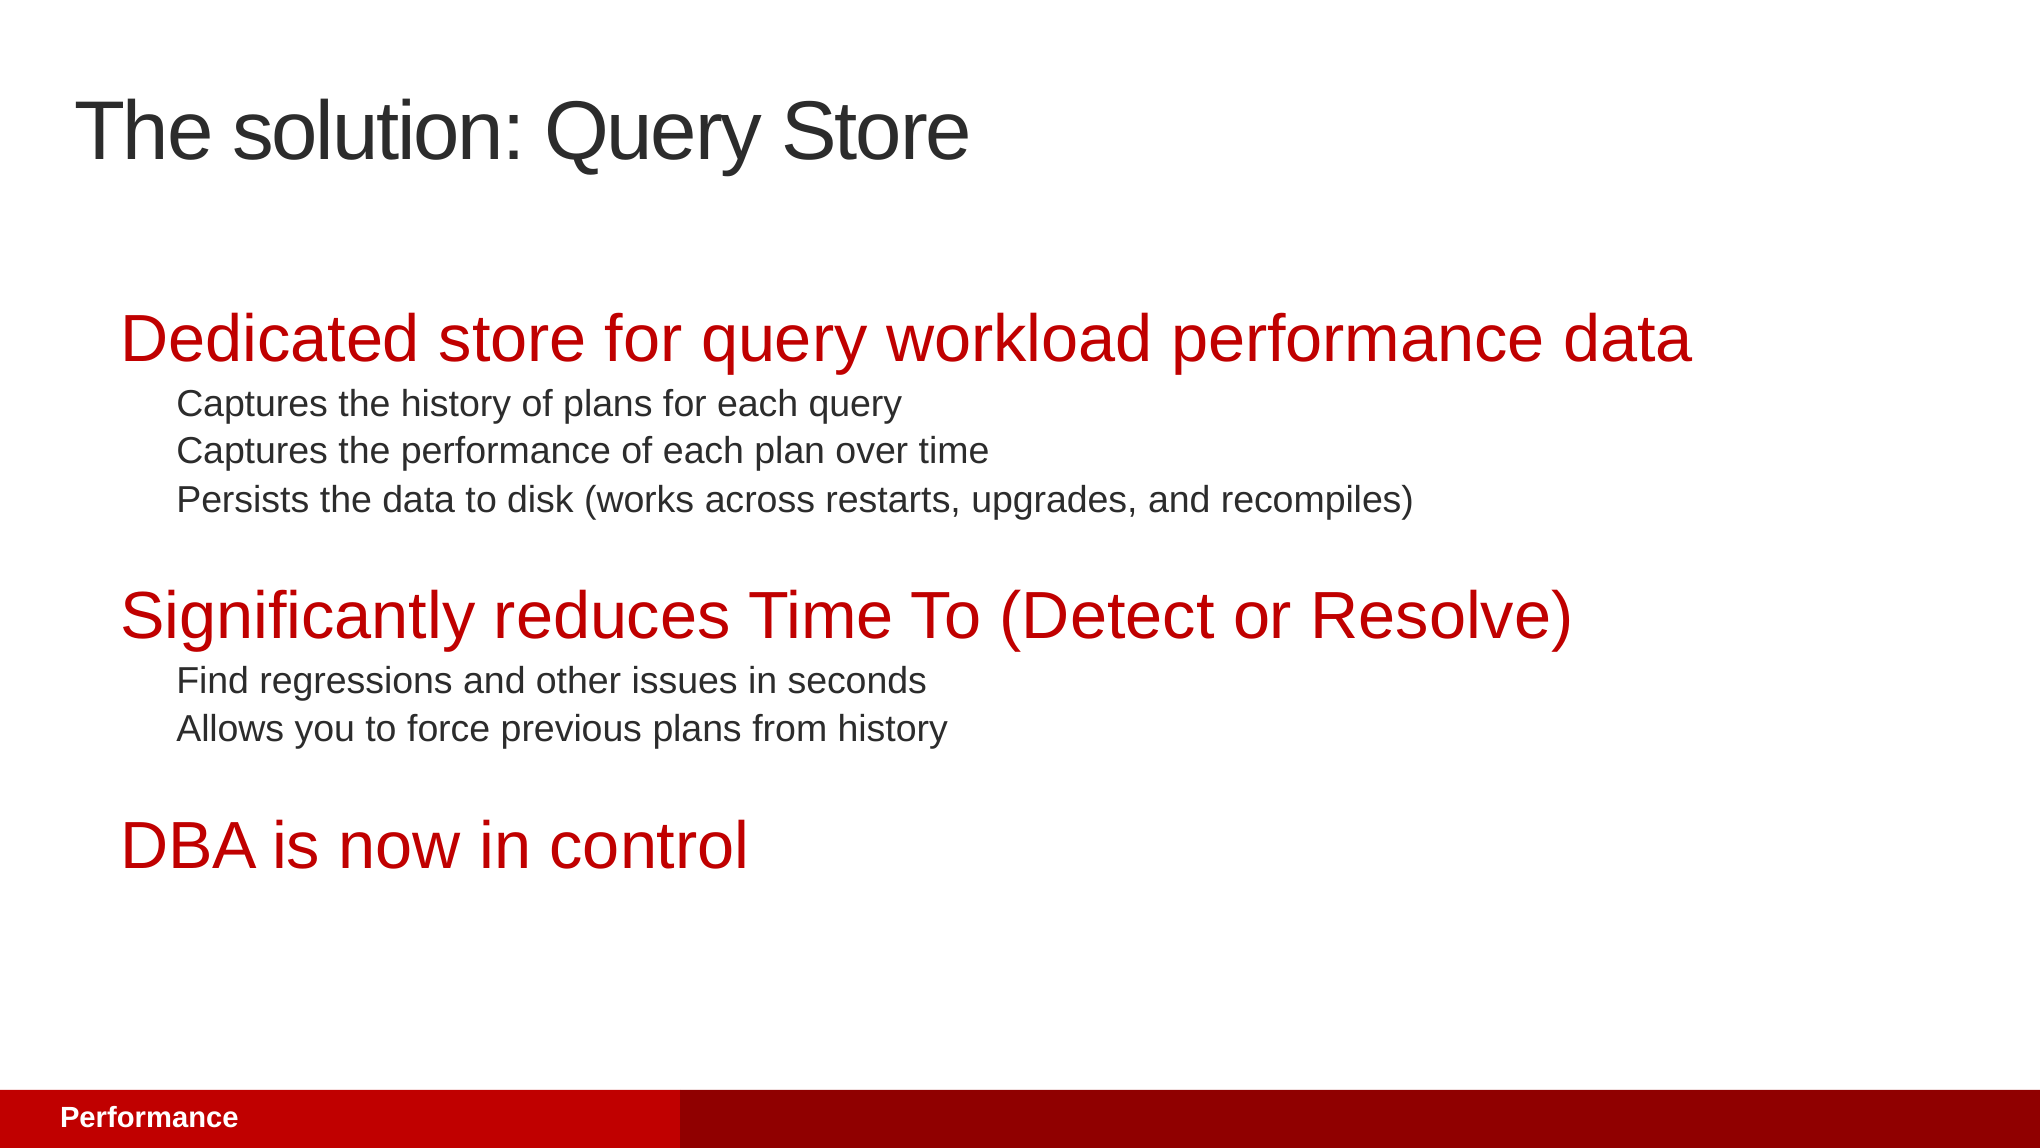

# The solution: Query Store
Dedicated store for query workload performance data
Captures the history of plans for each query
Captures the performance of each plan over time
Persists the data to disk (works across restarts, upgrades, and recompiles)

Significantly reduces Time To (Detect or Resolve)
Find regressions and other issues in seconds
Allows you to force previous plans from history

DBA is now in control
Performance